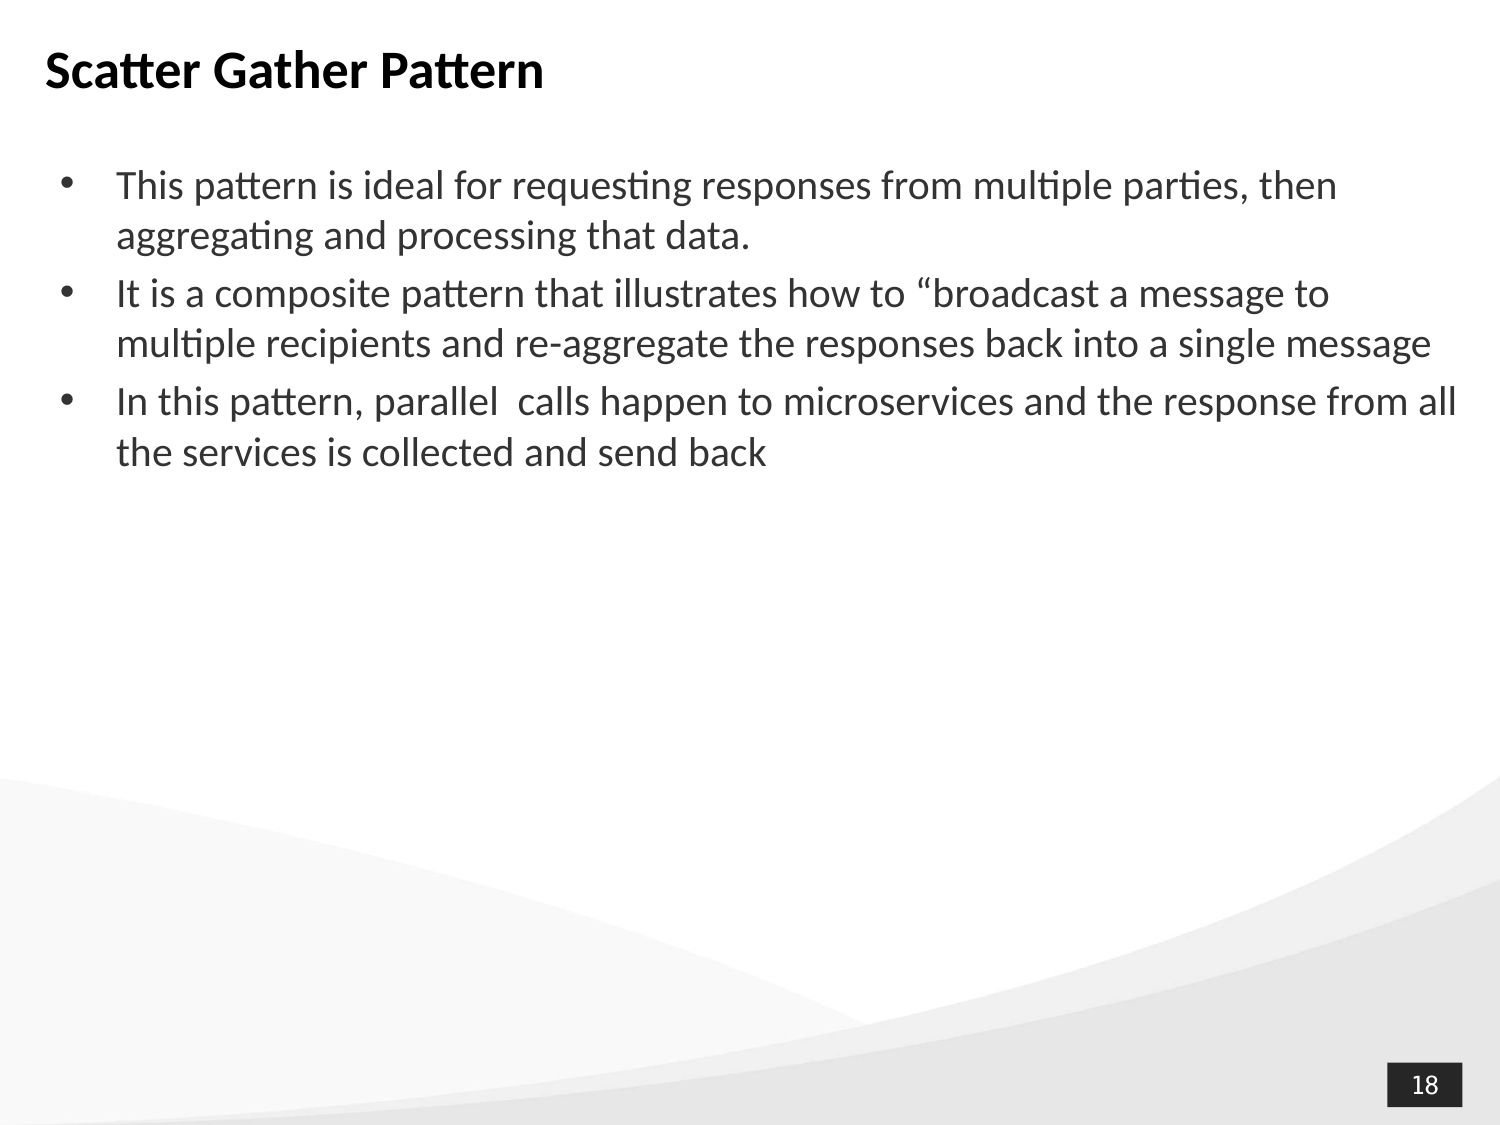

# Scatter Gather Pattern
This pattern is ideal for requesting responses from multiple parties, then aggregating and processing that data.
It is a composite pattern that illustrates how to “broadcast a message to multiple recipients and re-aggregate the responses back into a single message
In this pattern, parallel  calls happen to microservices and the response from all the services is collected and send back